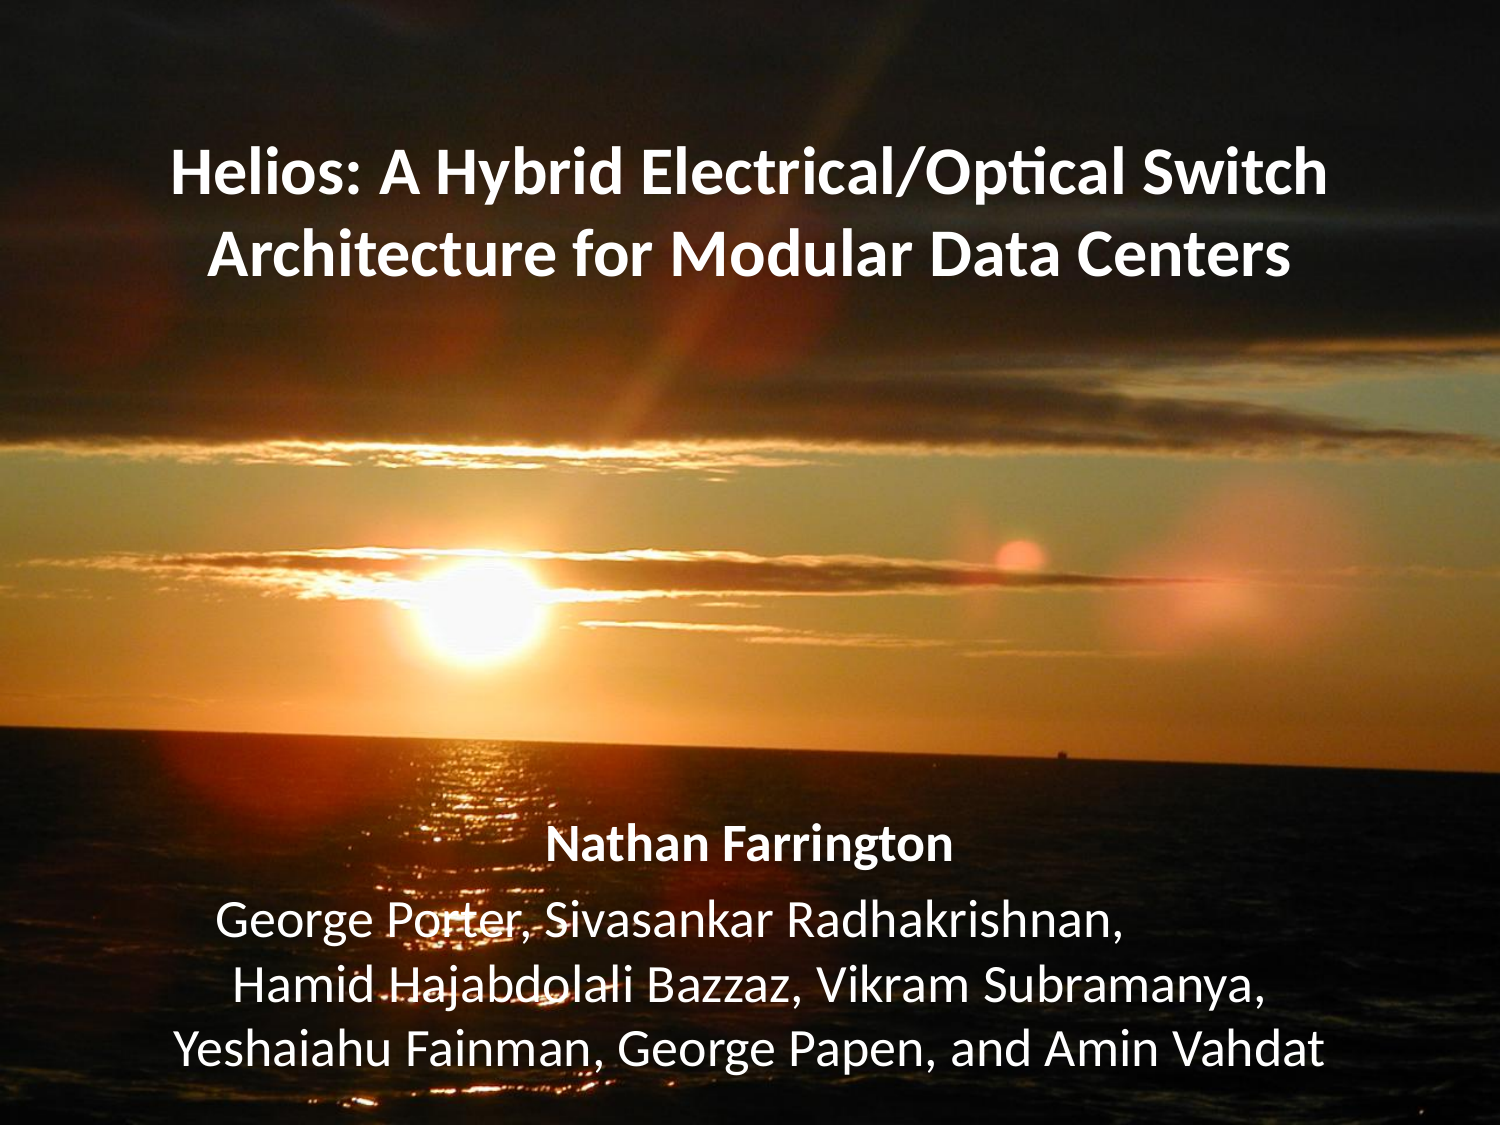

# Helios: A Hybrid Electrical/Optical Switch Architecture for Modular Data Centers
Nathan Farrington
George Porter, Sivasankar Radhakrishnan,              Hamid Hajabdolali Bazzaz, Vikram Subramanya, Yeshaiahu Fainman, George Papen, and Amin Vahdat